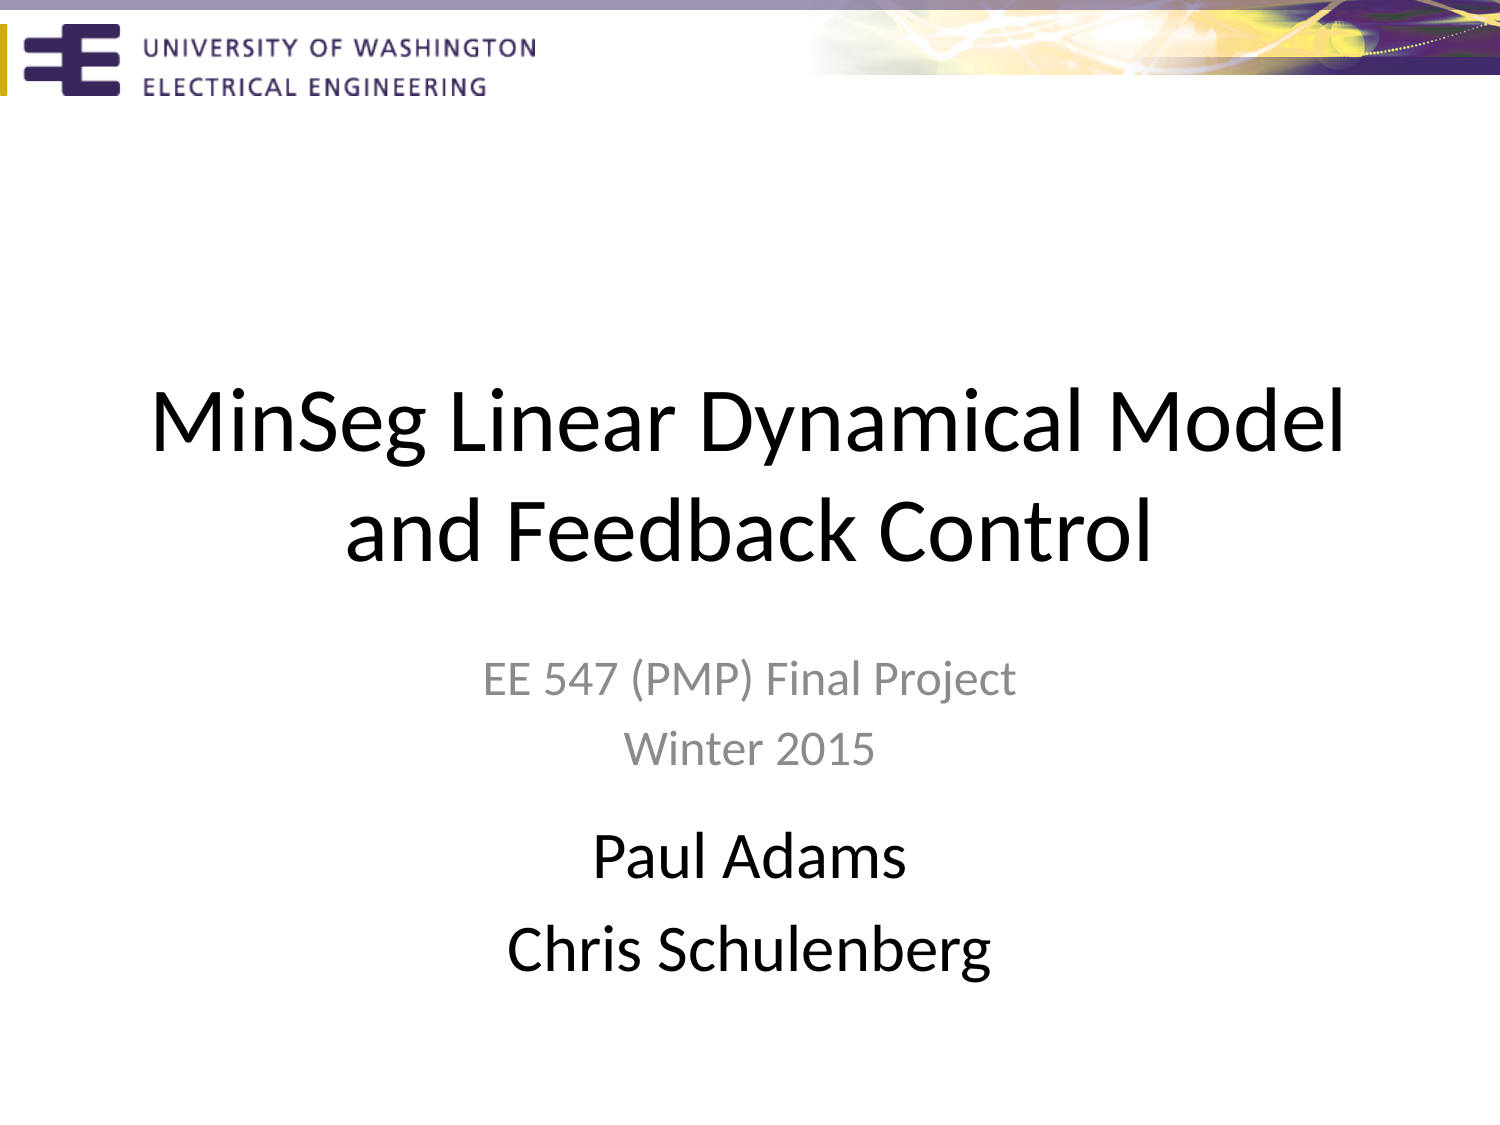

# MinSeg Linear Dynamical Model and Feedback Control
EE 547 (PMP) Final Project
Winter 2015

Paul Adams
Chris Schulenberg